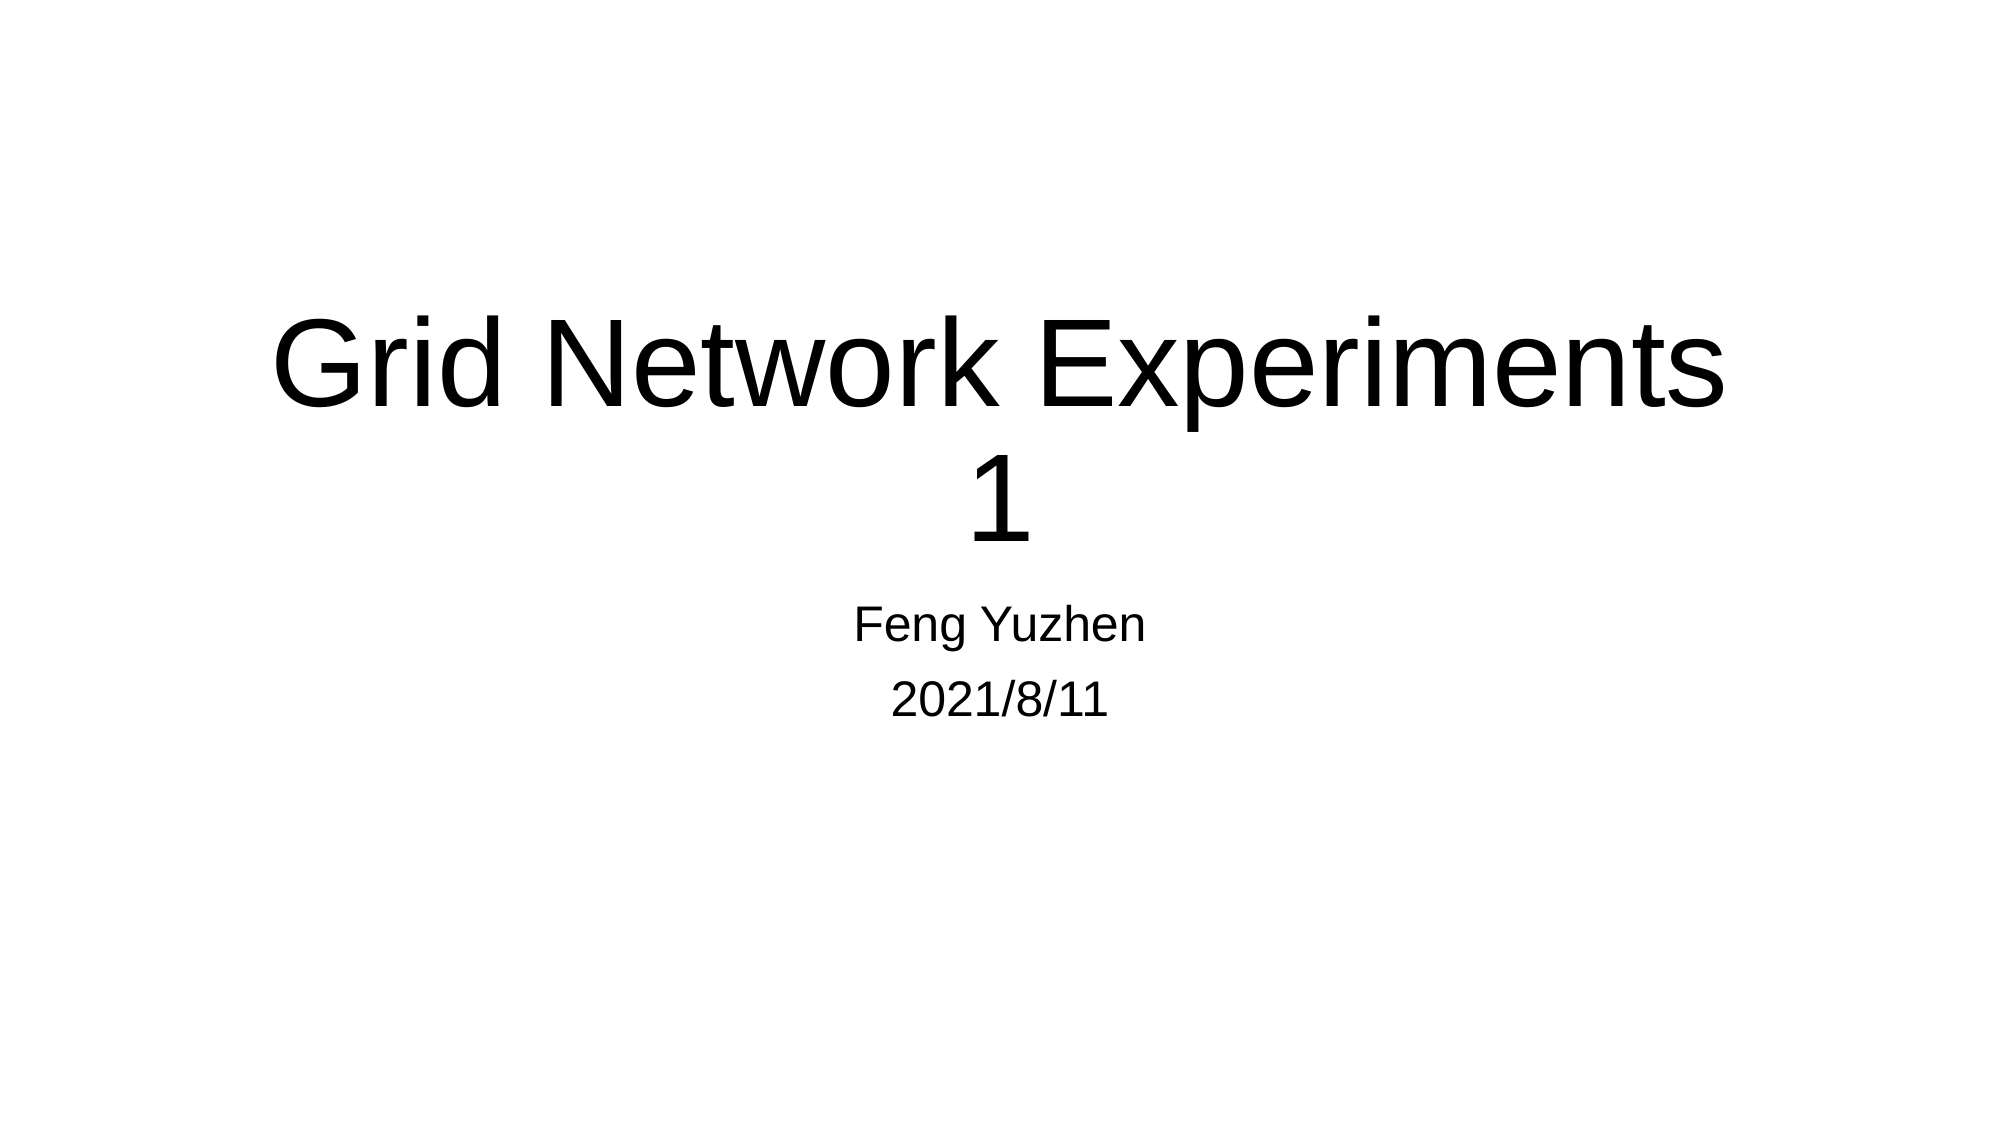

# Grid Network Experiments 1
Feng Yuzhen
2021/8/11